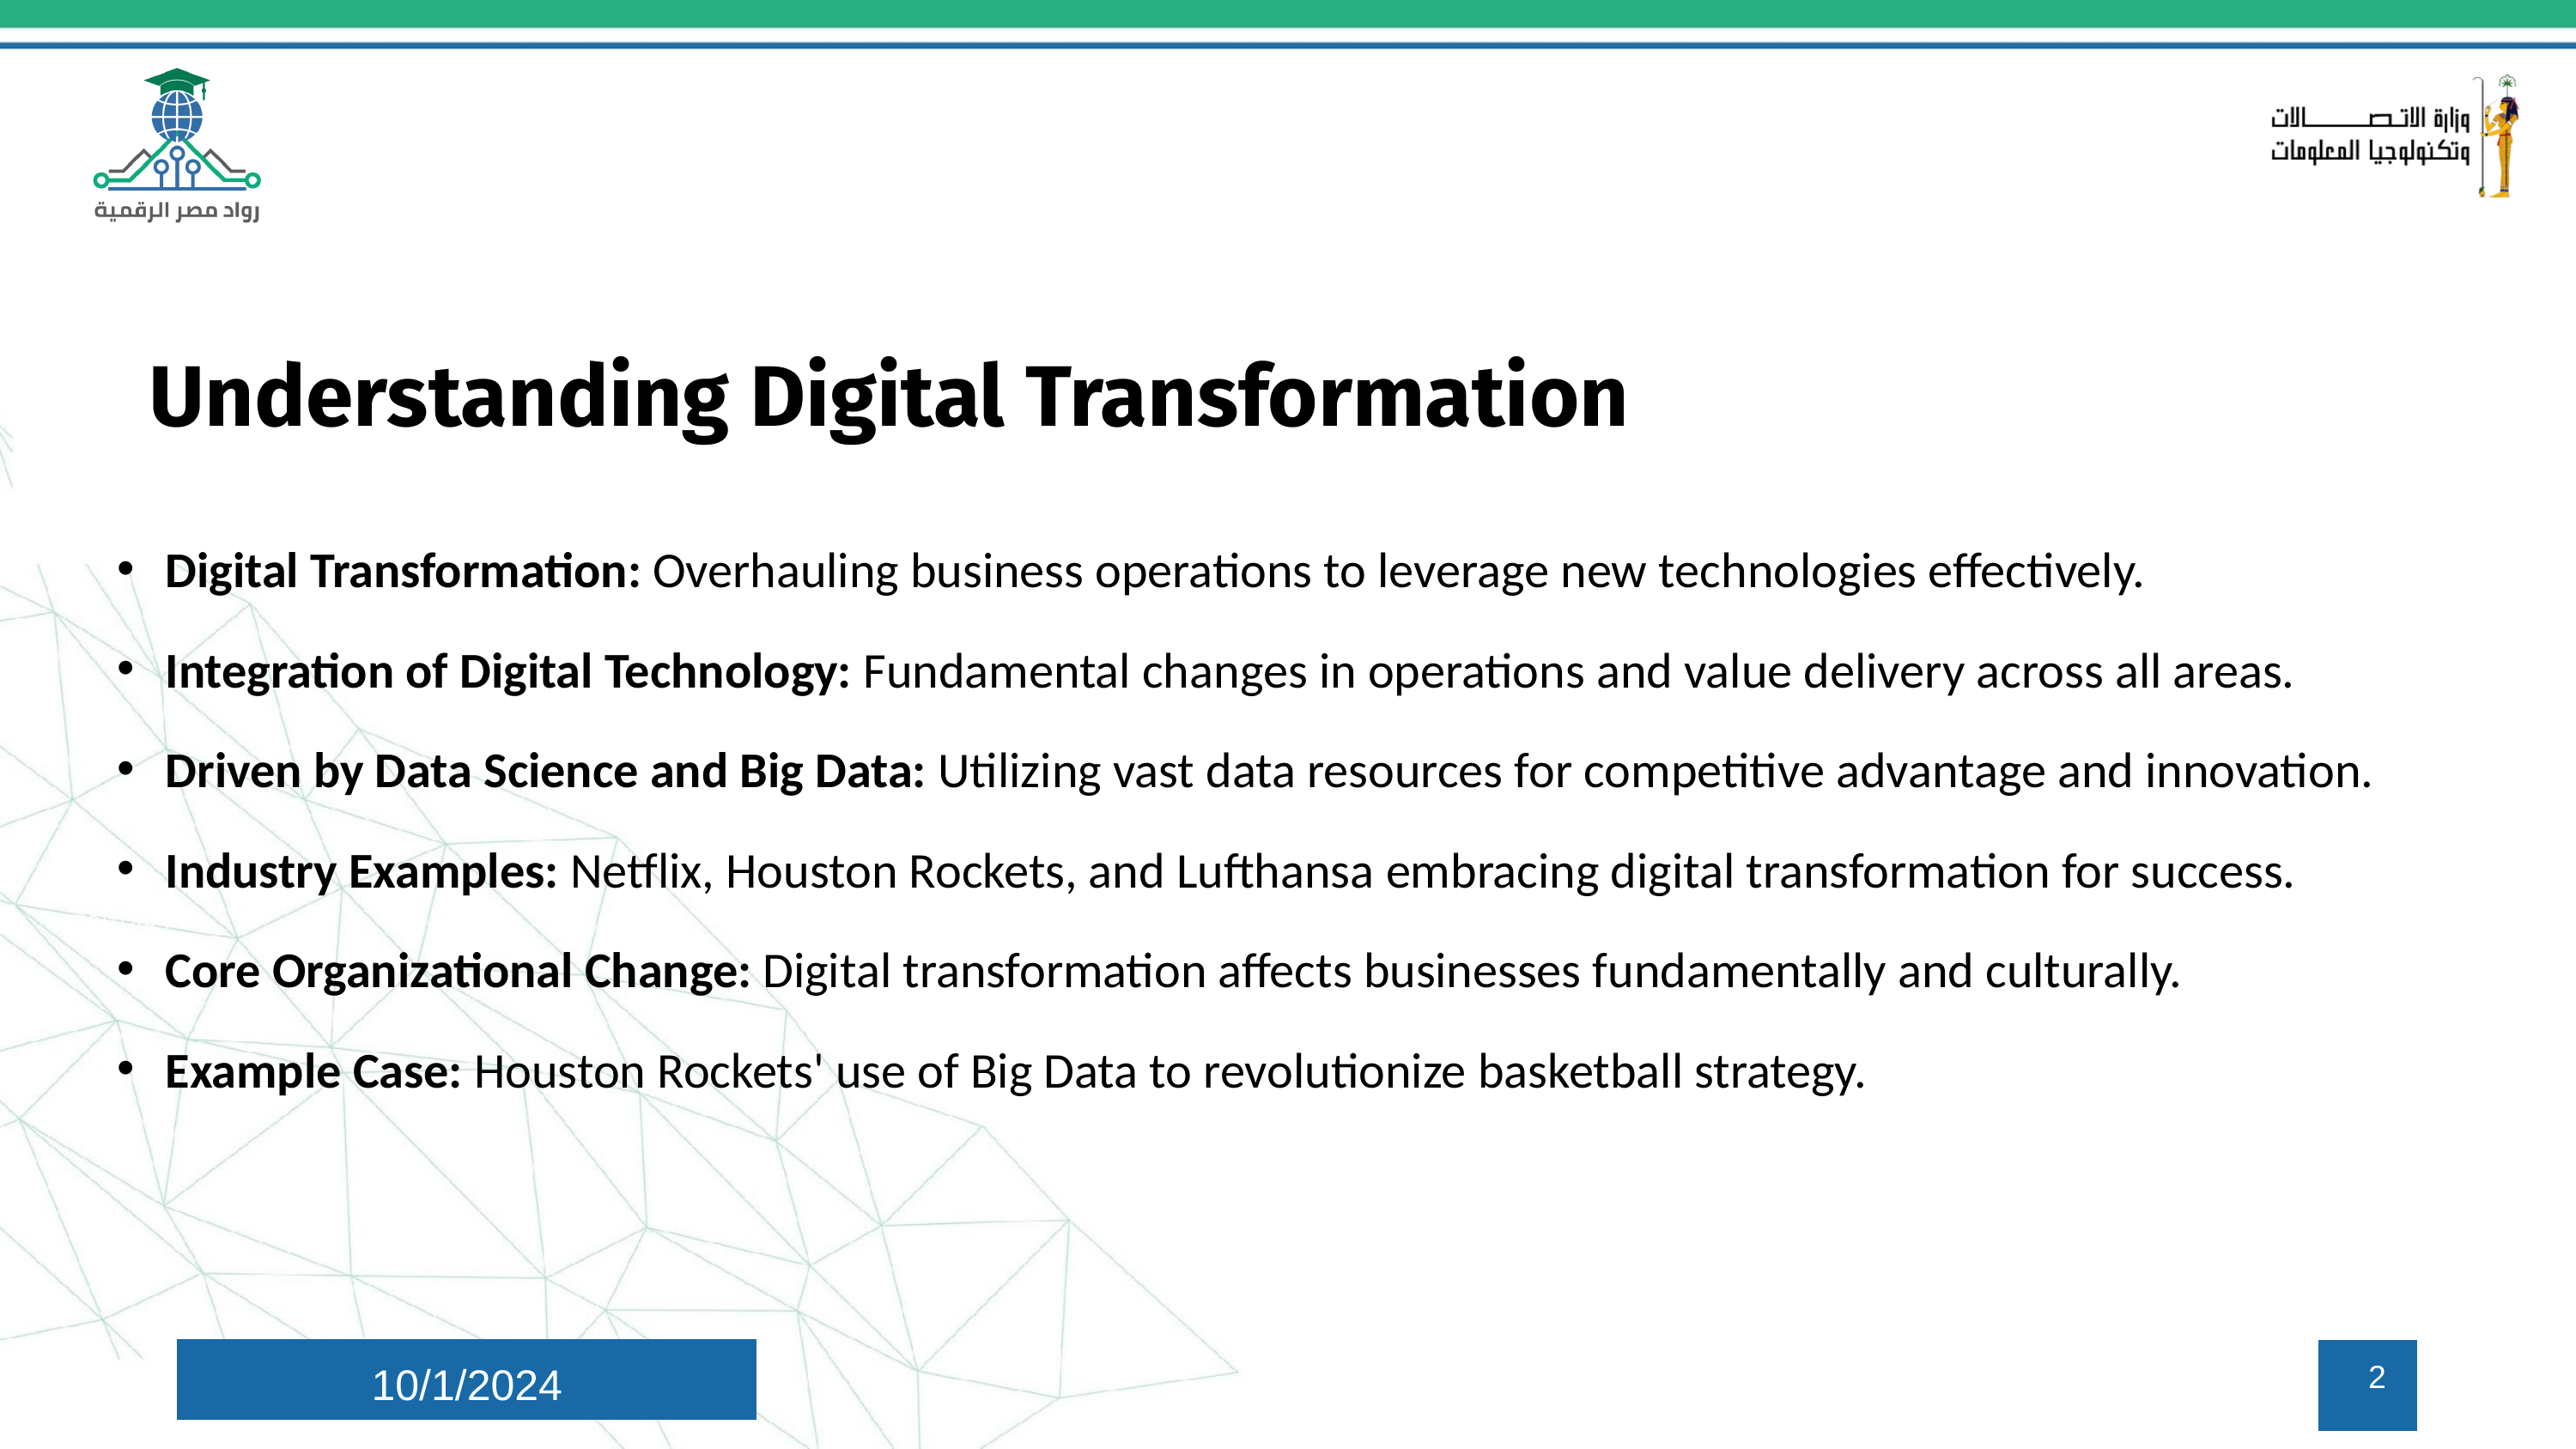

Understanding Digital Transformation
Digital Transformation: Overhauling business operations to leverage new technologies effectively.
Integration of Digital Technology: Fundamental changes in operations and value delivery across all areas.
Driven by Data Science and Big Data: Utilizing vast data resources for competitive advantage and innovation.
Industry Examples: Netflix, Houston Rockets, and Lufthansa embracing digital transformation for success.
Core Organizational Change: Digital transformation affects businesses fundamentally and culturally.
Example Case: Houston Rockets' use of Big Data to revolutionize basketball strategy.
10/1/2024
4